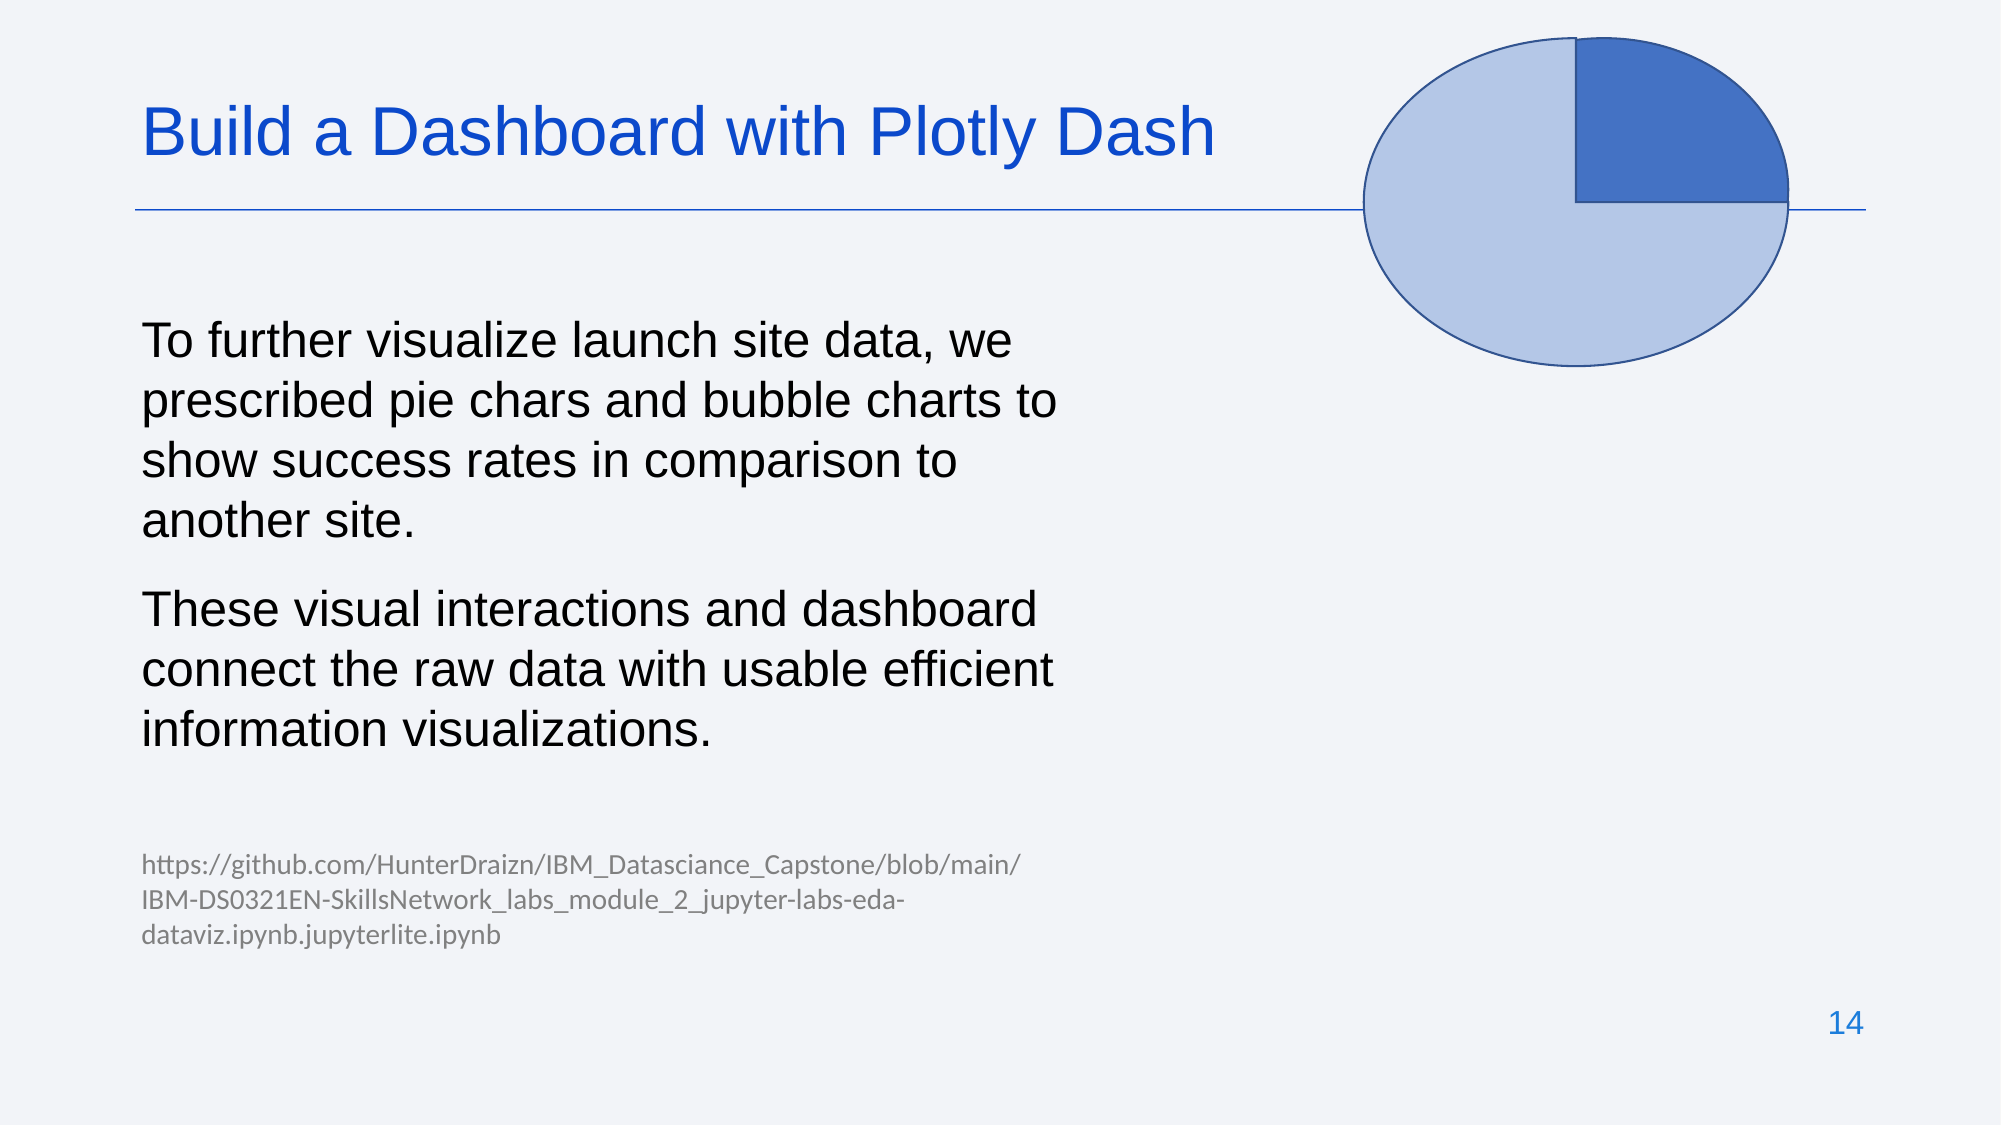

Build a Dashboard with Plotly Dash
To further visualize launch site data, we prescribed pie chars and bubble charts to show success rates in comparison to another site.
These visual interactions and dashboard connect the raw data with usable efficient information visualizations.

https://github.com/HunterDraizn/IBM_Datasciance_Capstone/blob/main/IBM-DS0321EN-SkillsNetwork_labs_module_2_jupyter-labs-eda-dataviz.ipynb.jupyterlite.ipynb
14